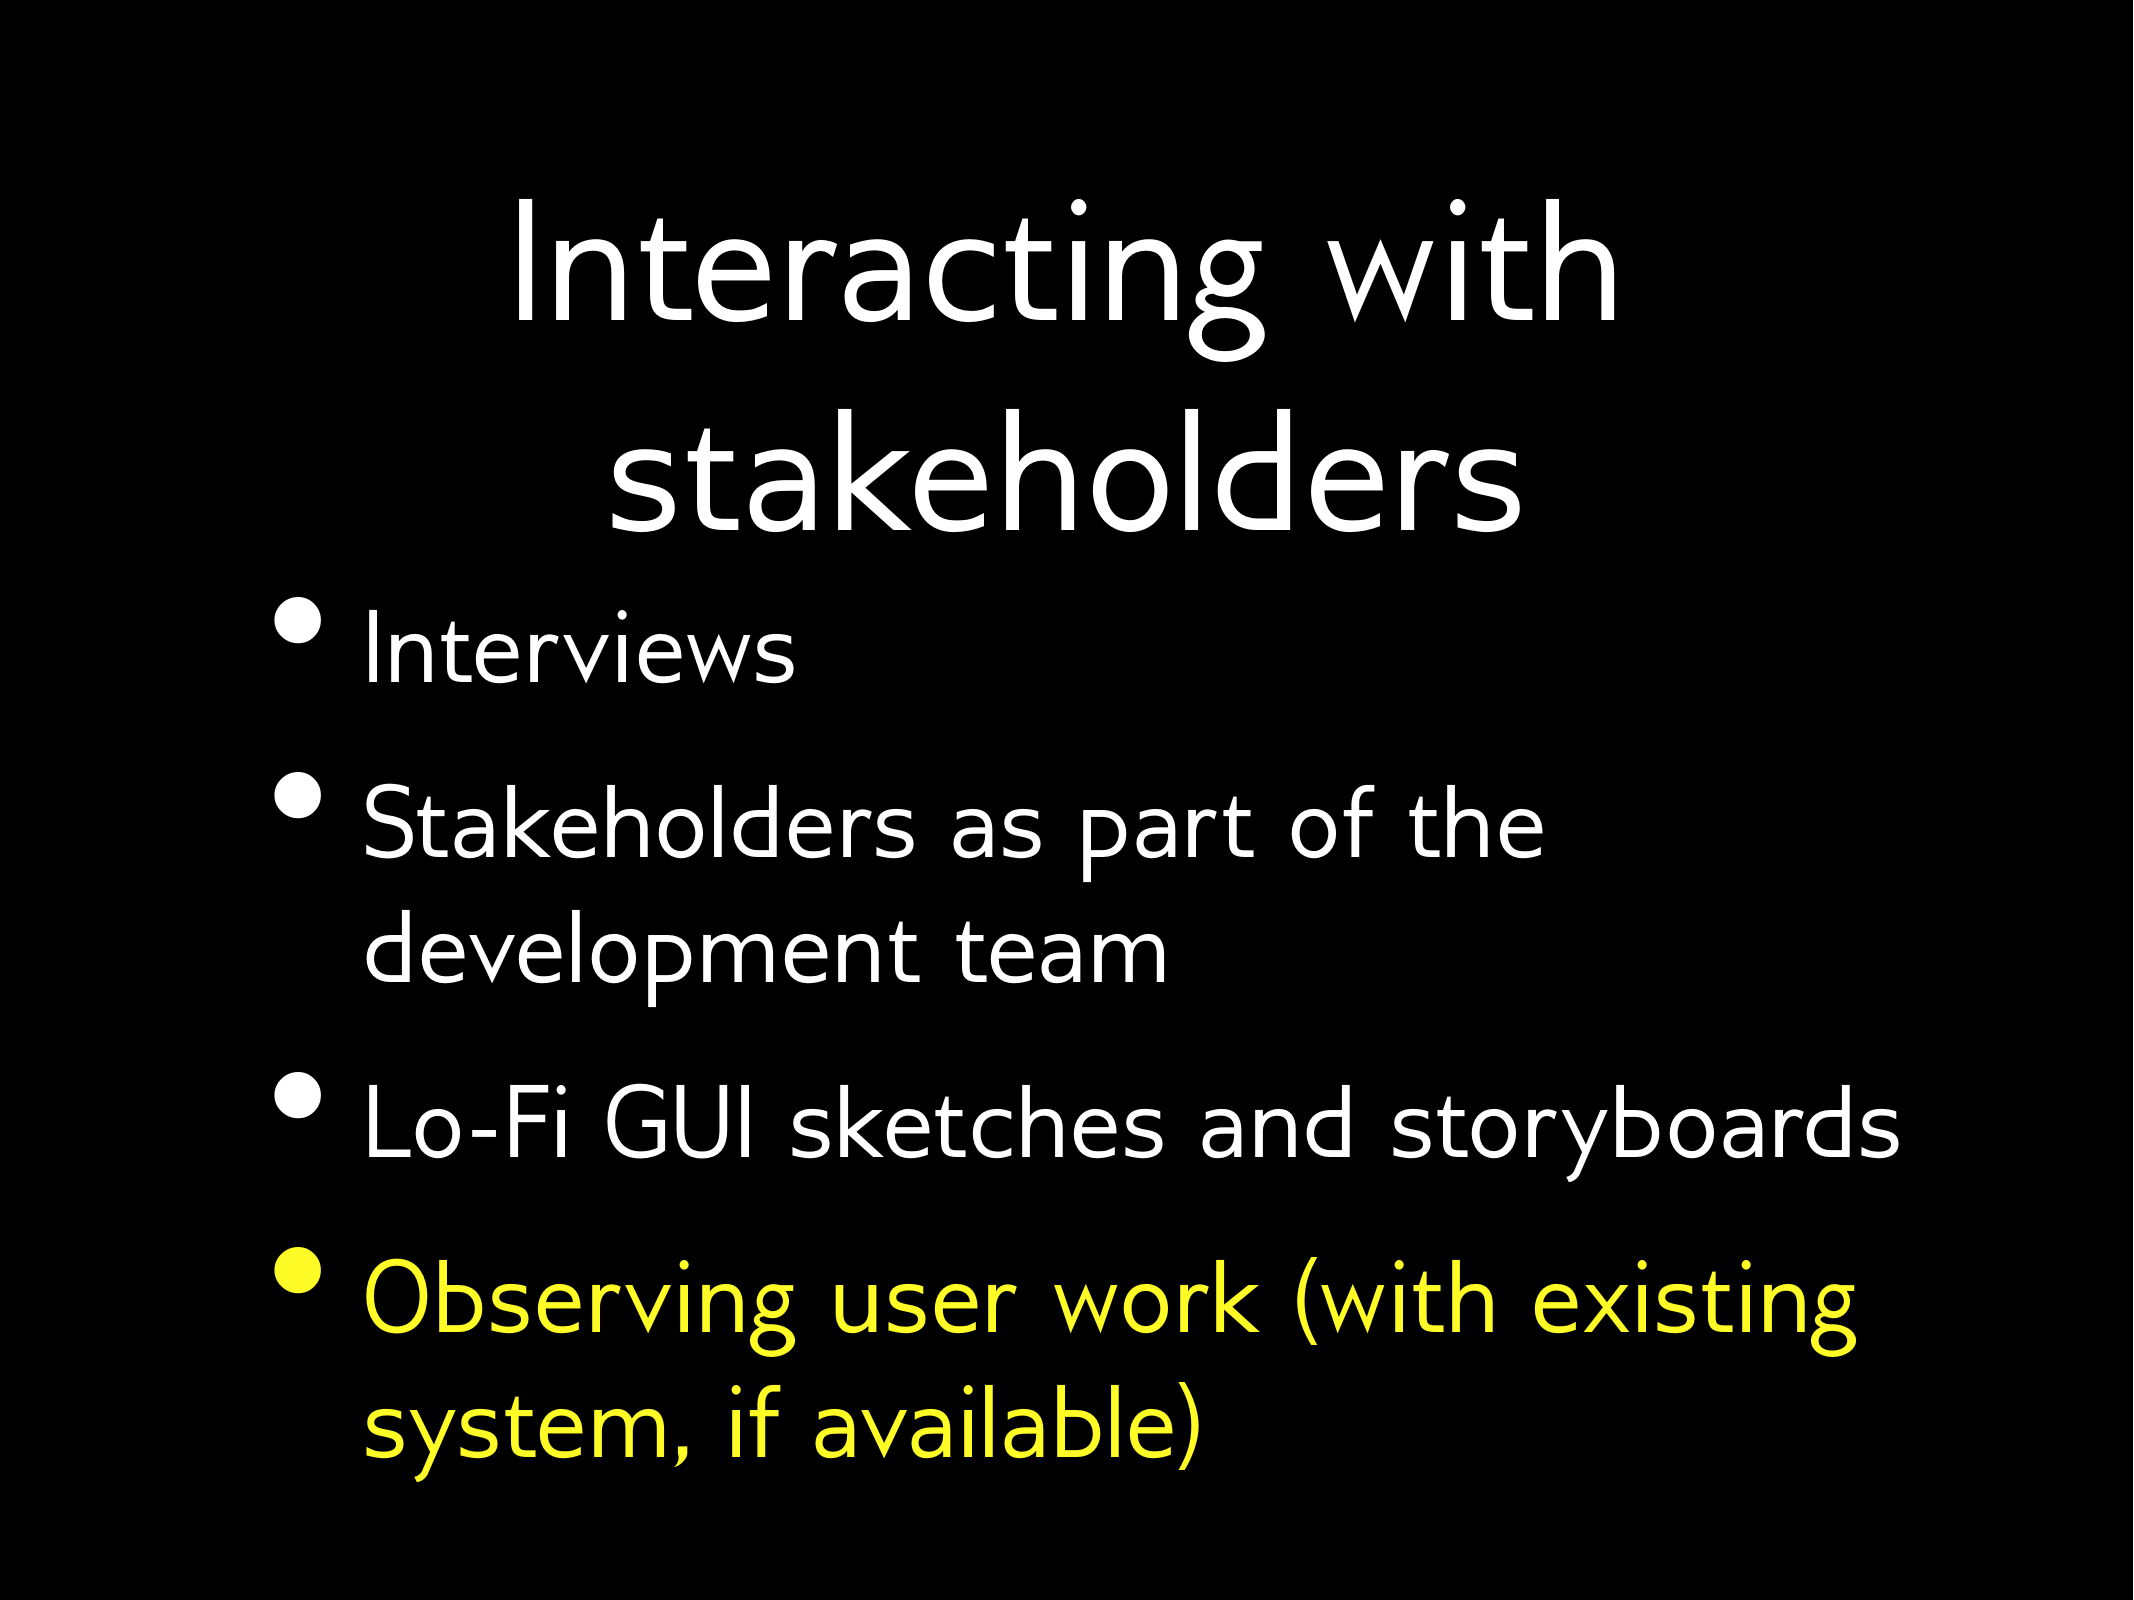

# Interacting with stakeholders
Interviews
Stakeholders as part of the development team
Lo-Fi GUI sketches and storyboards
Observing user work (with existing system, if available)